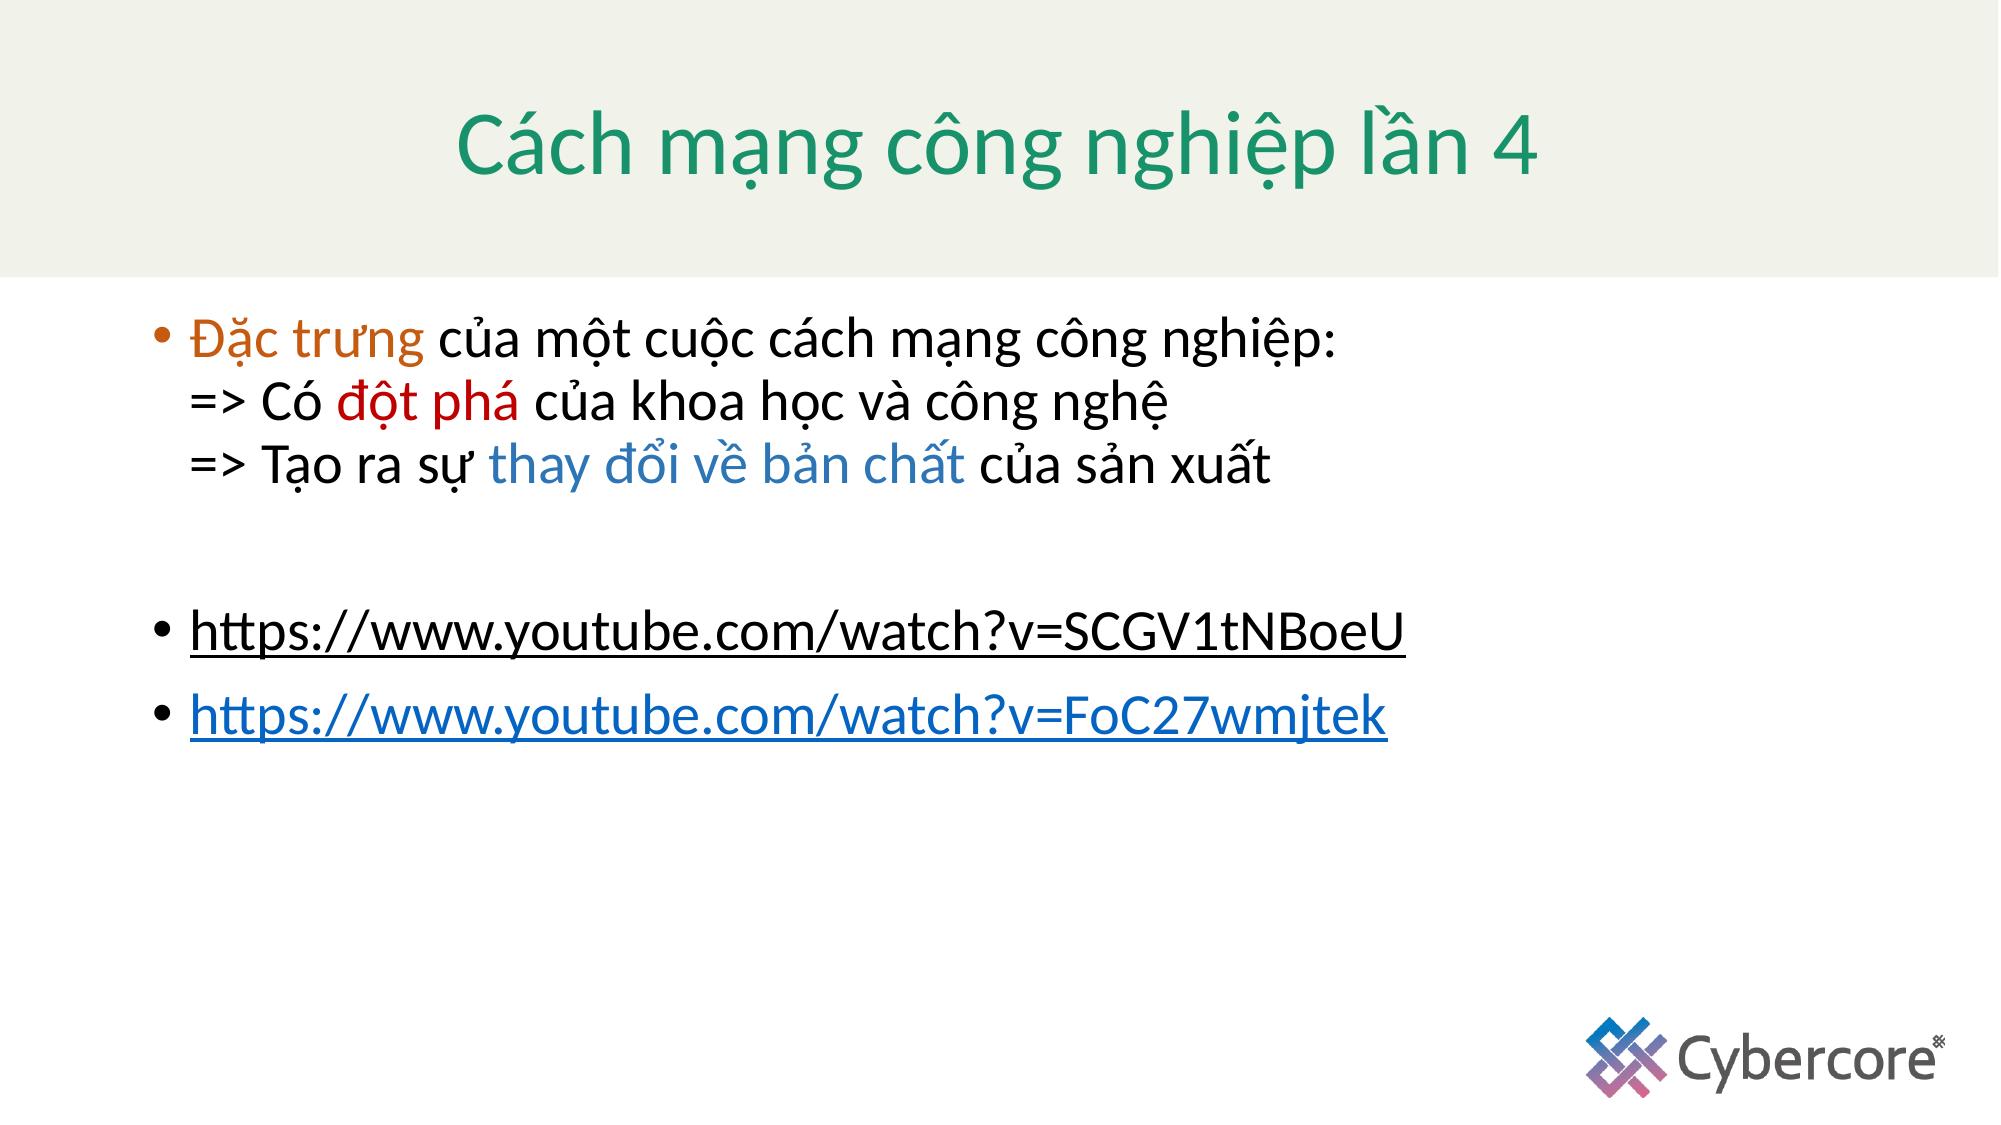

# Cách mạng công nghiệp lần 4
Đặc trưng của một cuộc cách mạng công nghiệp:
=> Có đột phá của khoa học và công nghệ
=> Tạo ra sự thay đổi về bản chất của sản xuất

https://www.youtube.com/watch?v=SCGV1tNBoeU
https://www.youtube.com/watch?v=FoC27wmjtek